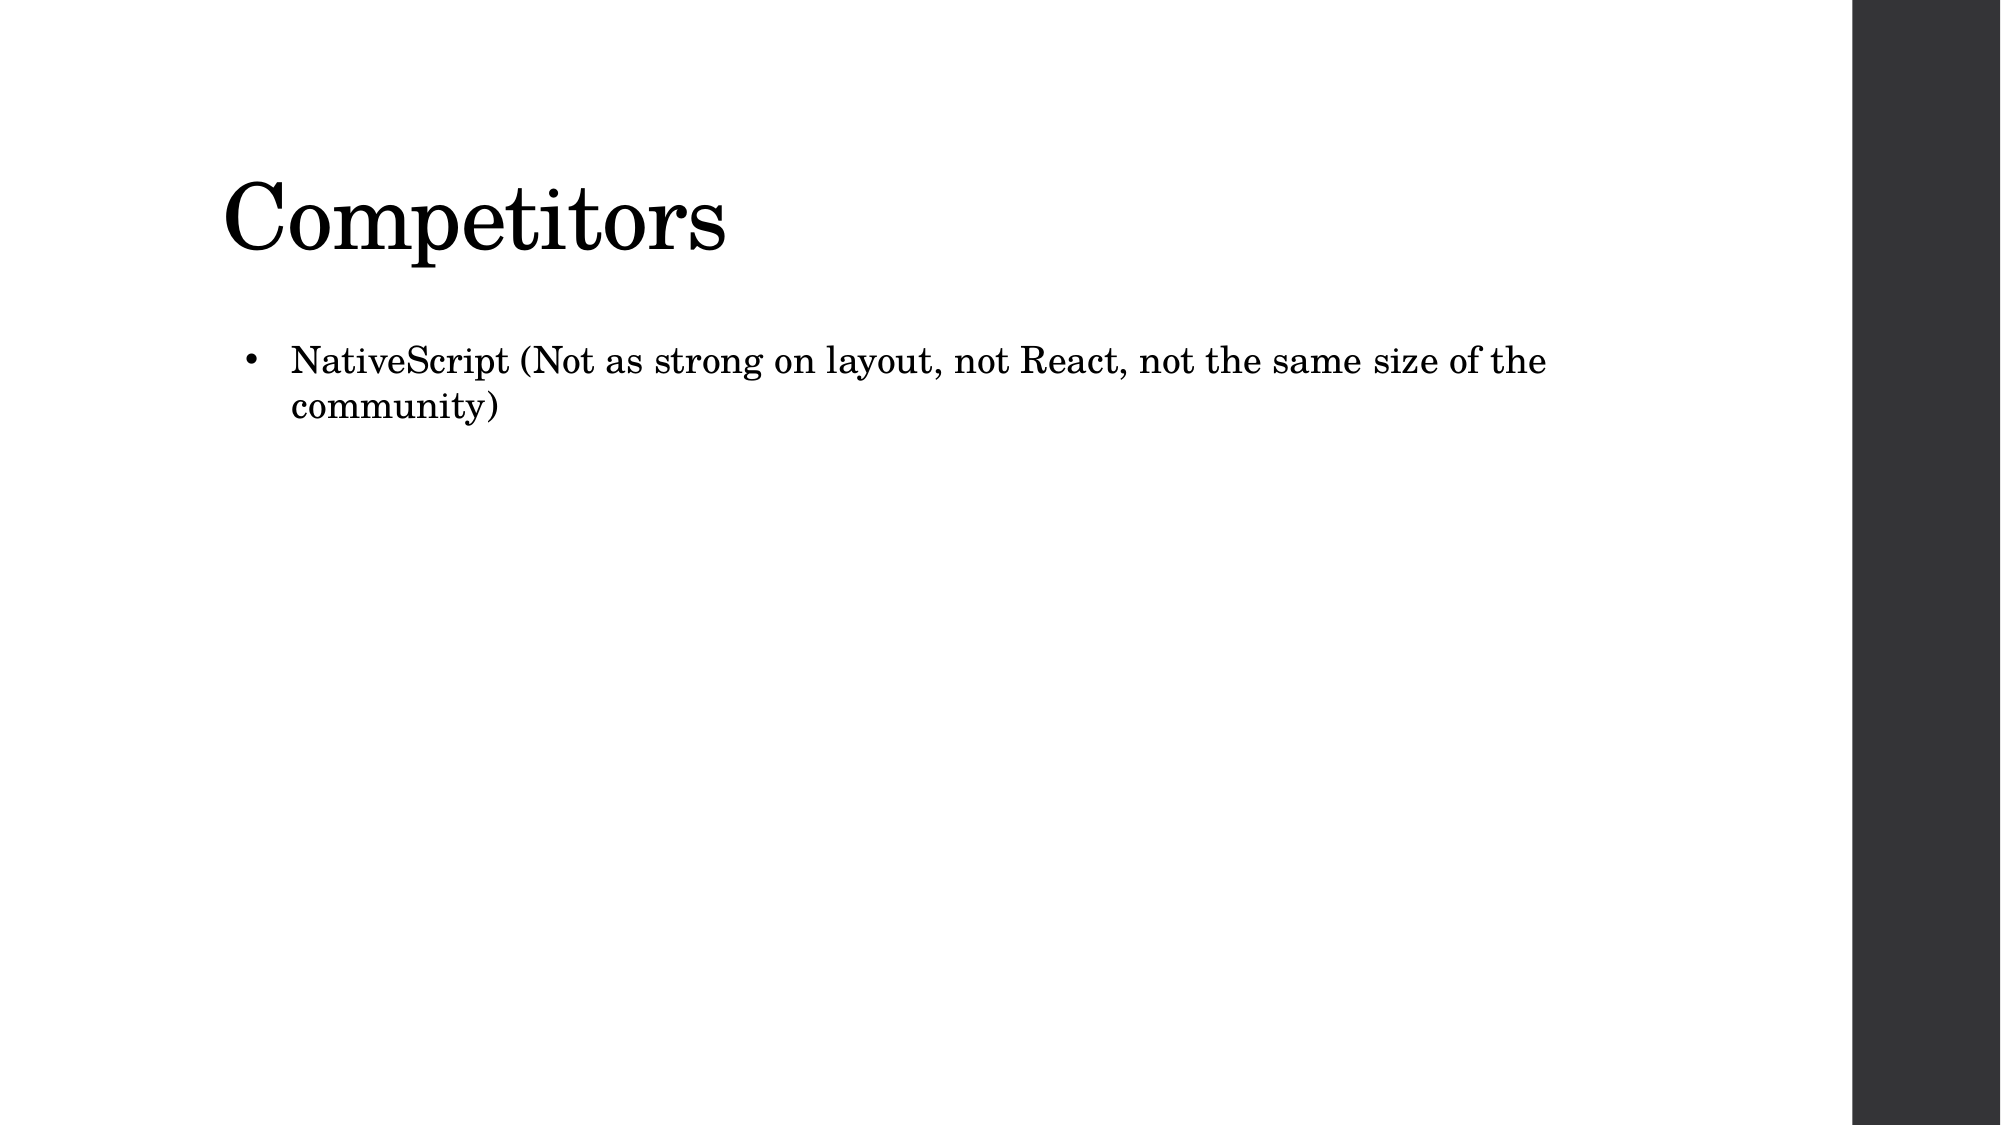

# Competitors
NativeScript (Not as strong on layout, not React, not the same size of the community)